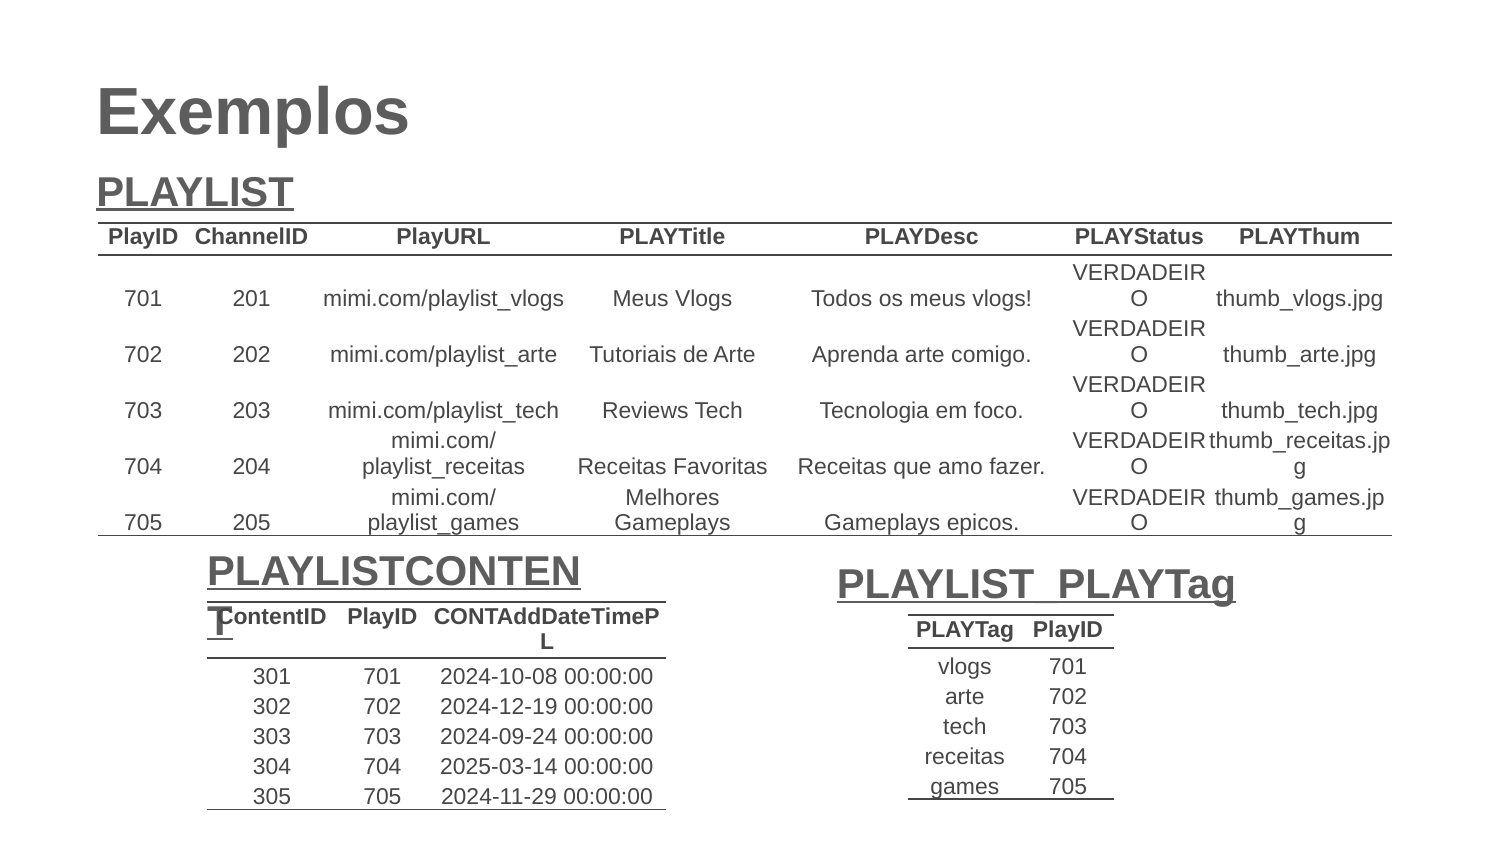

Exemplos
PLAYLIST
| PlayID | ChannelID | PlayURL | PLAYTitle | PLAYDesc | PLAYStatus | PLAYThum |
| --- | --- | --- | --- | --- | --- | --- |
| 701 | 201 | mimi.com/playlist\_vlogs | Meus Vlogs | Todos os meus vlogs! | VERDADEIRO | thumb\_vlogs.jpg |
| 702 | 202 | mimi.com/playlist\_arte | Tutoriais de Arte | Aprenda arte comigo. | VERDADEIRO | thumb\_arte.jpg |
| 703 | 203 | mimi.com/playlist\_tech | Reviews Tech | Tecnologia em foco. | VERDADEIRO | thumb\_tech.jpg |
| 704 | 204 | mimi.com/playlist\_receitas | Receitas Favoritas | Receitas que amo fazer. | VERDADEIRO | thumb\_receitas.jpg |
| 705 | 205 | mimi.com/playlist\_games | Melhores Gameplays | Gameplays epicos. | VERDADEIRO | thumb\_games.jpg |
PLAYLISTCONTENT
PLAYLIST_PLAYTag
| ContentID | PlayID | CONTAddDateTimePL |
| --- | --- | --- |
| 301 | 701 | 2024-10-08 00:00:00 |
| 302 | 702 | 2024-12-19 00:00:00 |
| 303 | 703 | 2024-09-24 00:00:00 |
| 304 | 704 | 2025-03-14 00:00:00 |
| 305 | 705 | 2024-11-29 00:00:00 |
| PLAYTag | PlayID |
| --- | --- |
| vlogs | 701 |
| arte | 702 |
| tech | 703 |
| receitas | 704 |
| games | 705 |